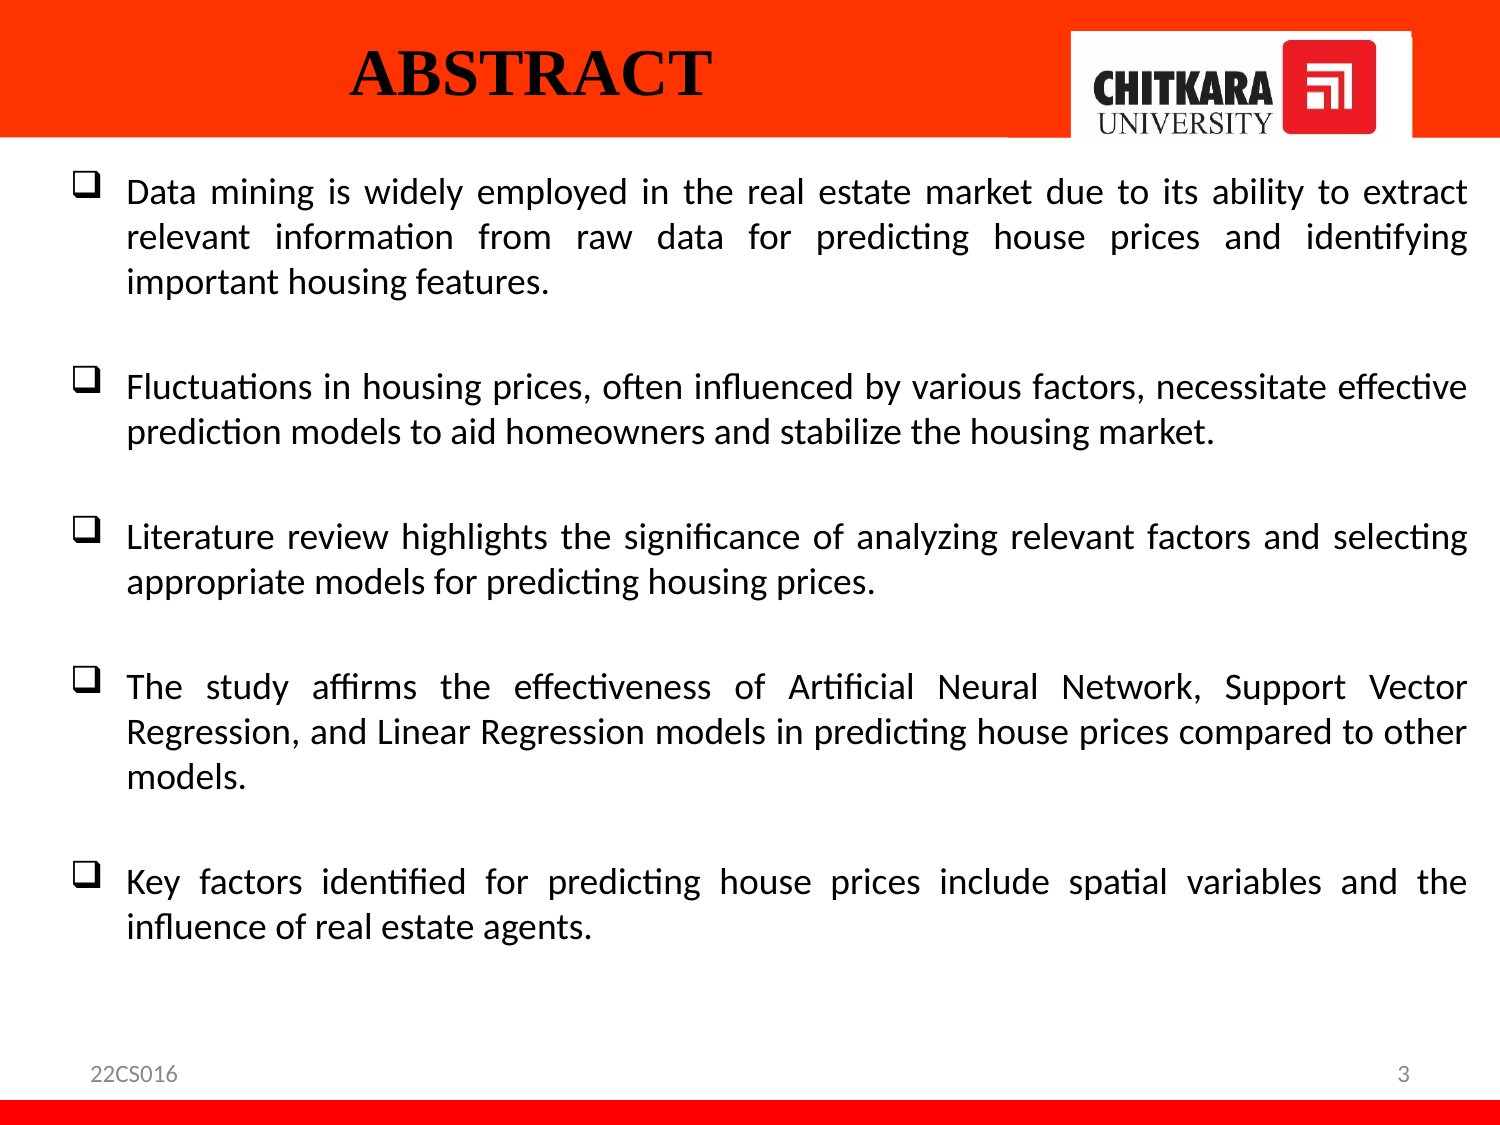

# ABSTRACT
Data mining is widely employed in the real estate market due to its ability to extract relevant information from raw data for predicting house prices and identifying important housing features.

Fluctuations in housing prices, often influenced by various factors, necessitate effective prediction models to aid homeowners and stabilize the housing market.

Literature review highlights the significance of analyzing relevant factors and selecting appropriate models for predicting housing prices.

The study affirms the effectiveness of Artificial Neural Network, Support Vector Regression, and Linear Regression models in predicting house prices compared to other models.

Key factors identified for predicting house prices include spatial variables and the influence of real estate agents.

22CS016
3